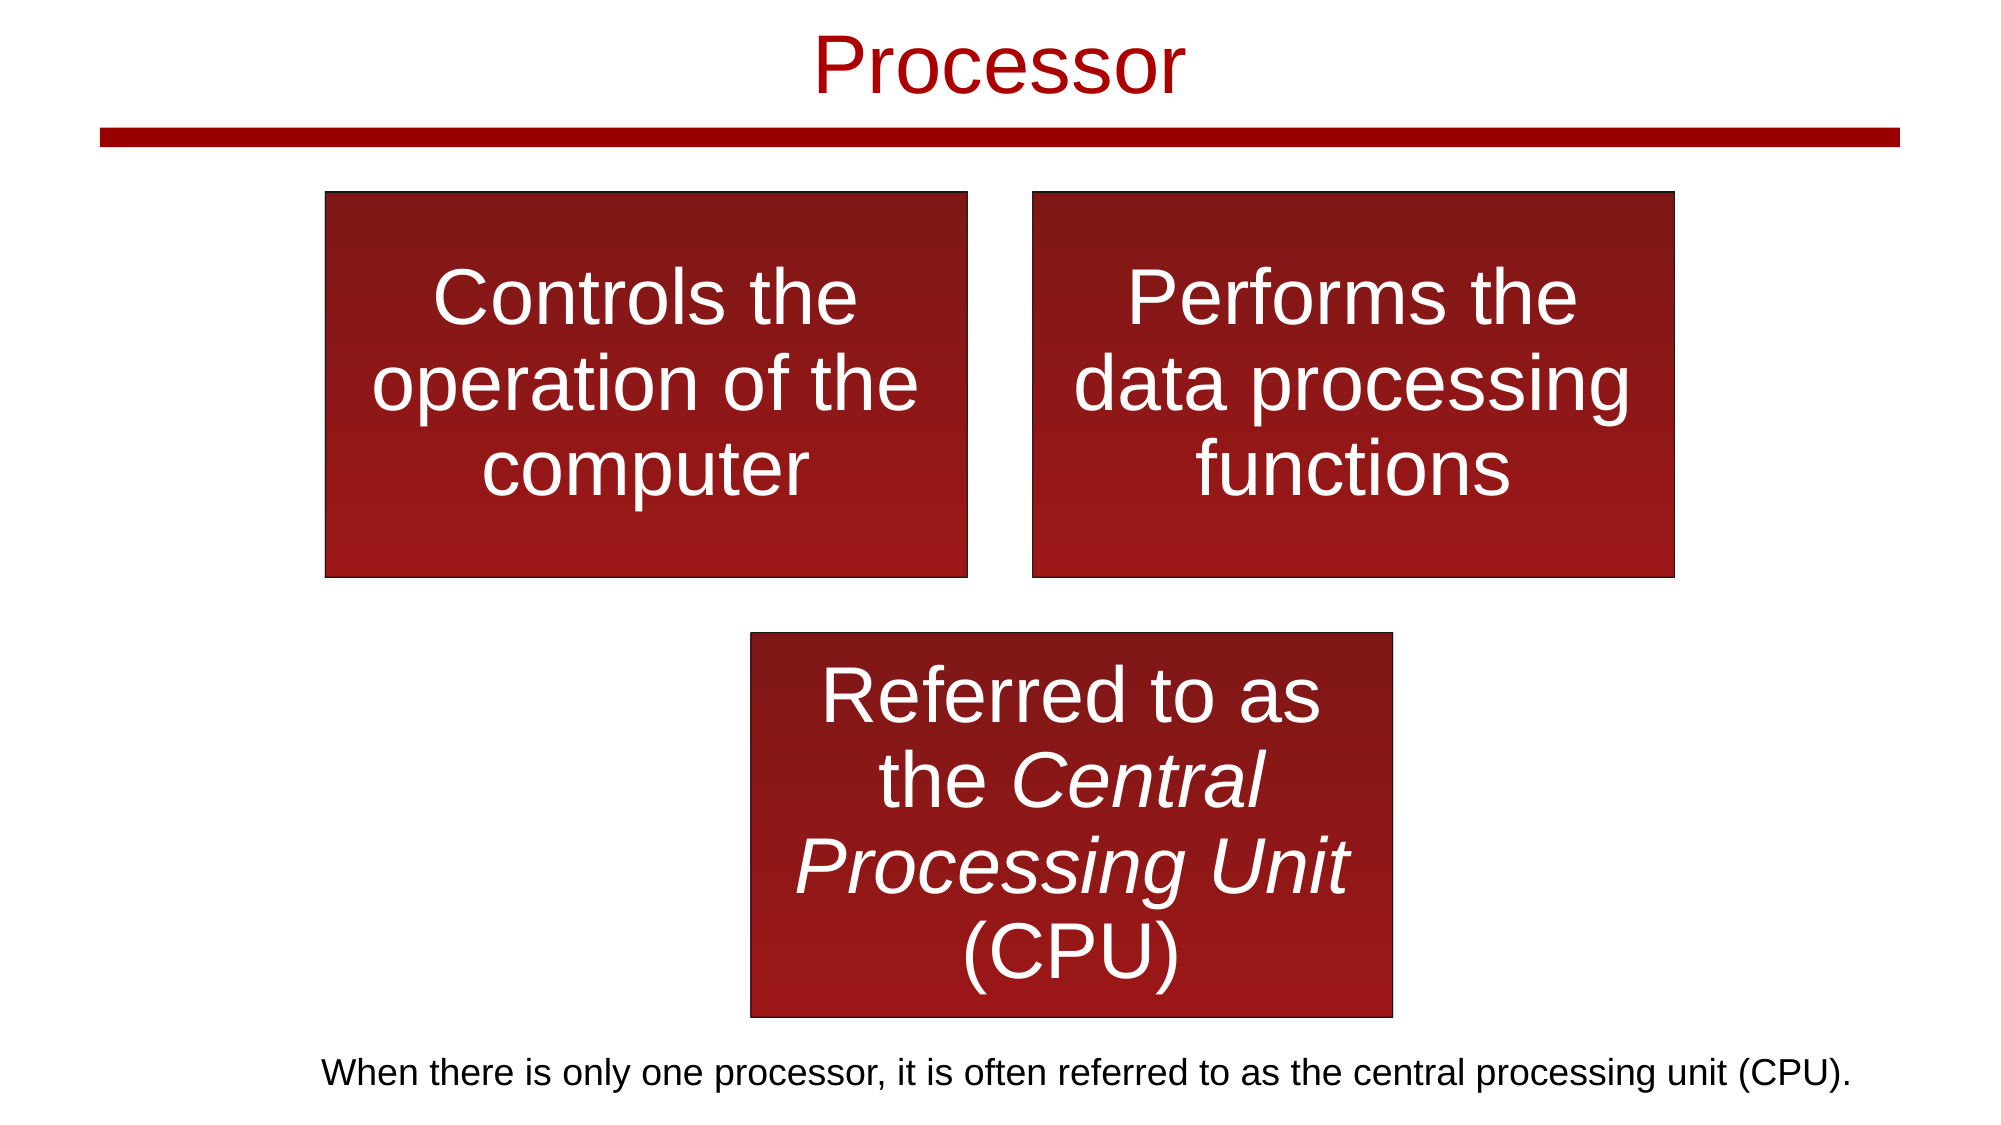

# Processor
Controls the operation of the computer
Performs the data processing functions
Referred to as the Central Processing Unit (CPU)
When there is only one processor, it is often referred to as the central processing unit (CPU).